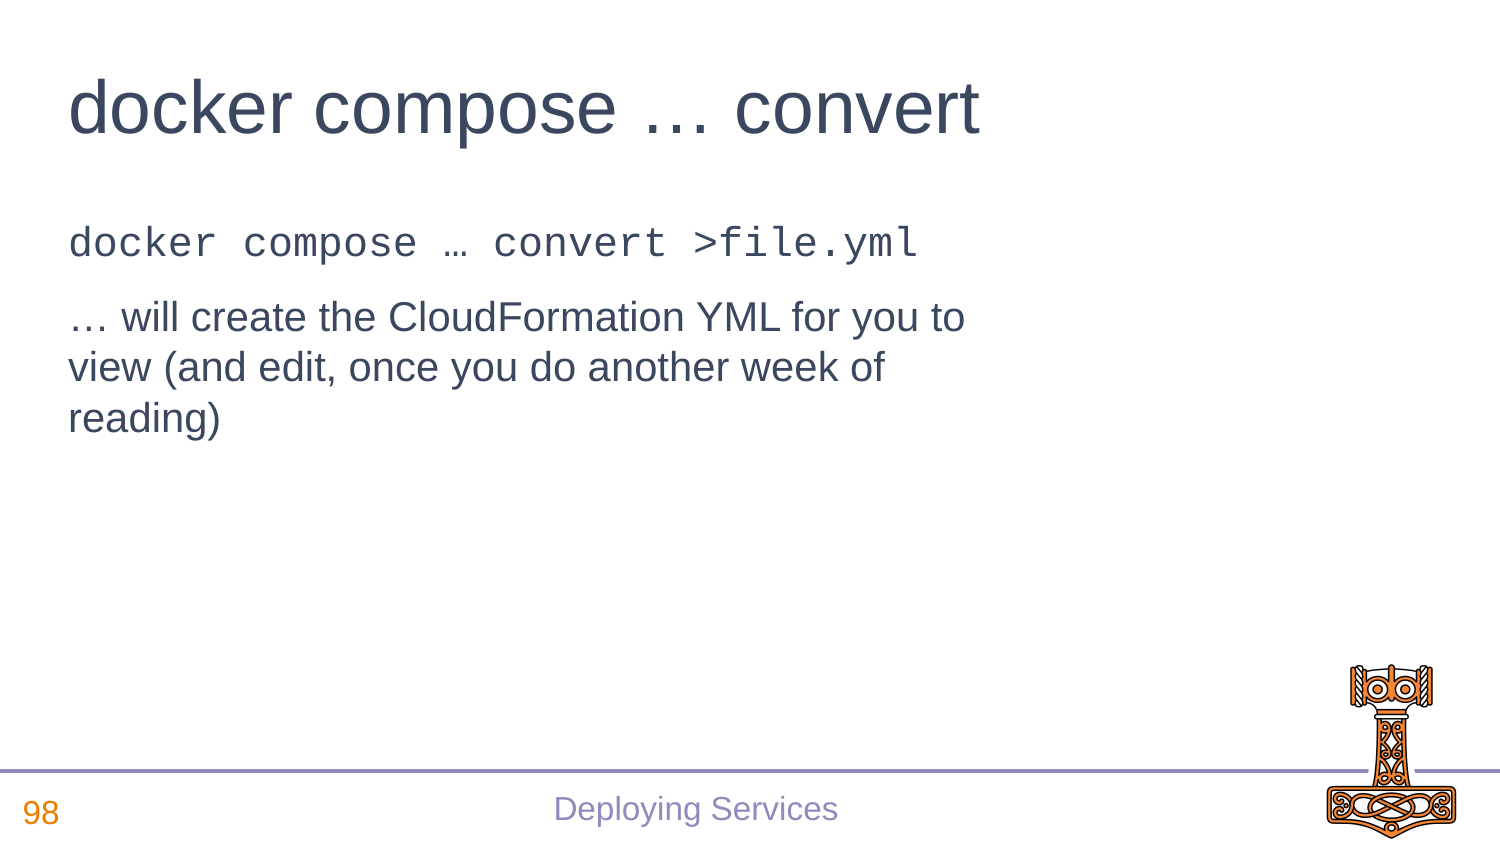

# docker compose … convert
docker compose … convert >file.yml
… will create the CloudFormation YML for you to view (and edit, once you do another week of reading)